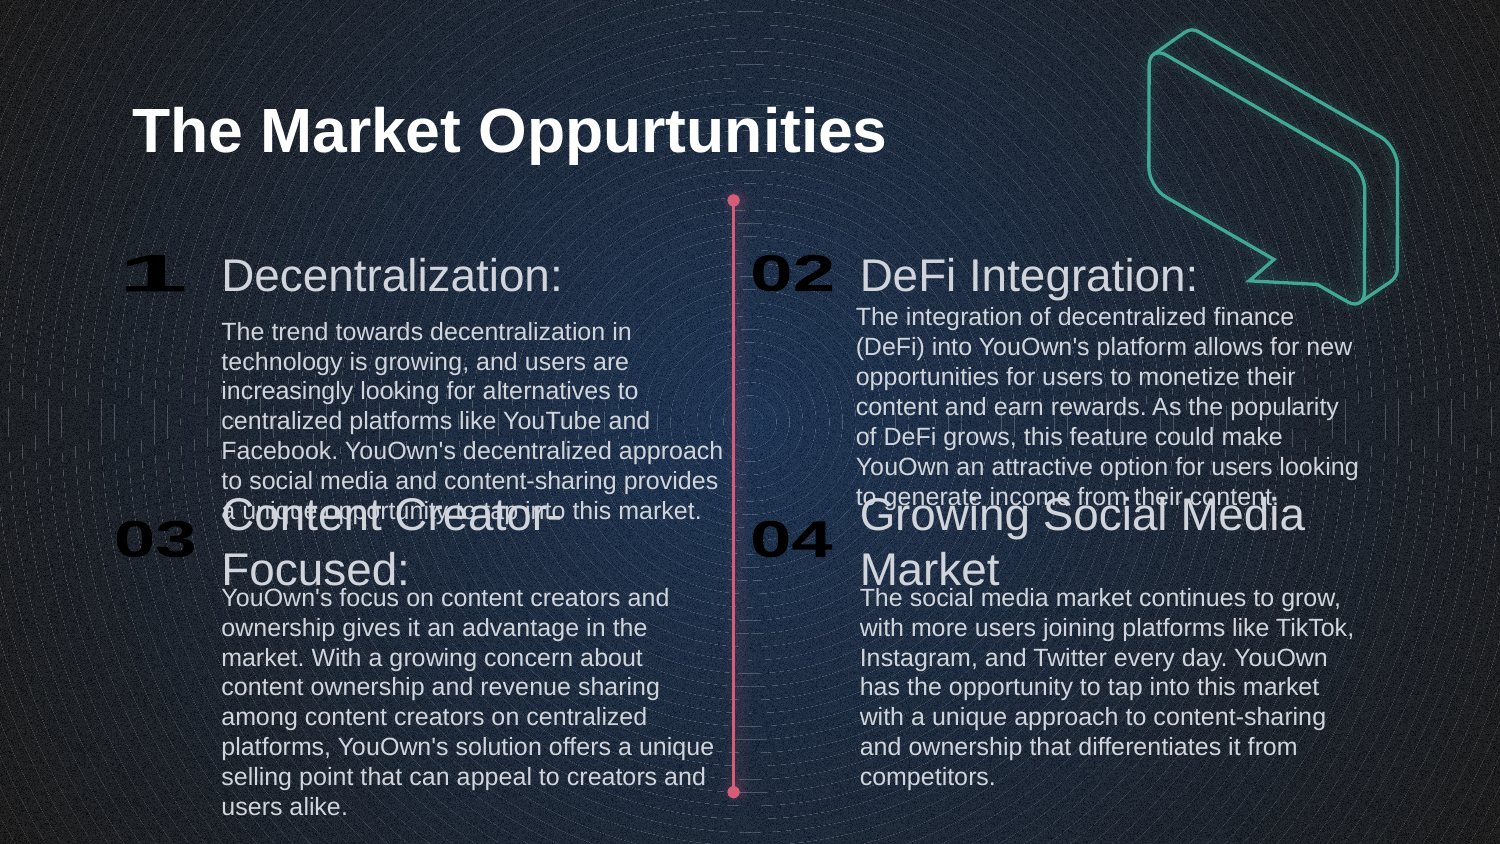

The Market Oppurtunities
# Decentralization:
DeFi Integration:
1
02
The integration of decentralized finance (DeFi) into YouOwn's platform allows for new opportunities for users to monetize their content and earn rewards. As the popularity of DeFi grows, this feature could make YouOwn an attractive option for users looking to generate income from their content.
The trend towards decentralization in technology is growing, and users are increasingly looking for alternatives to centralized platforms like YouTube and Facebook. YouOwn's decentralized approach to social media and content-sharing provides a unique opportunity to tap into this market.
Content Creator-Focused:
Growing Social Media Market
03
04
YouOwn's focus on content creators and ownership gives it an advantage in the market. With a growing concern about content ownership and revenue sharing among content creators on centralized platforms, YouOwn's solution offers a unique selling point that can appeal to creators and users alike.
The social media market continues to grow, with more users joining platforms like TikTok, Instagram, and Twitter every day. YouOwn has the opportunity to tap into this market with a unique approach to content-sharing and ownership that differentiates it from competitors.